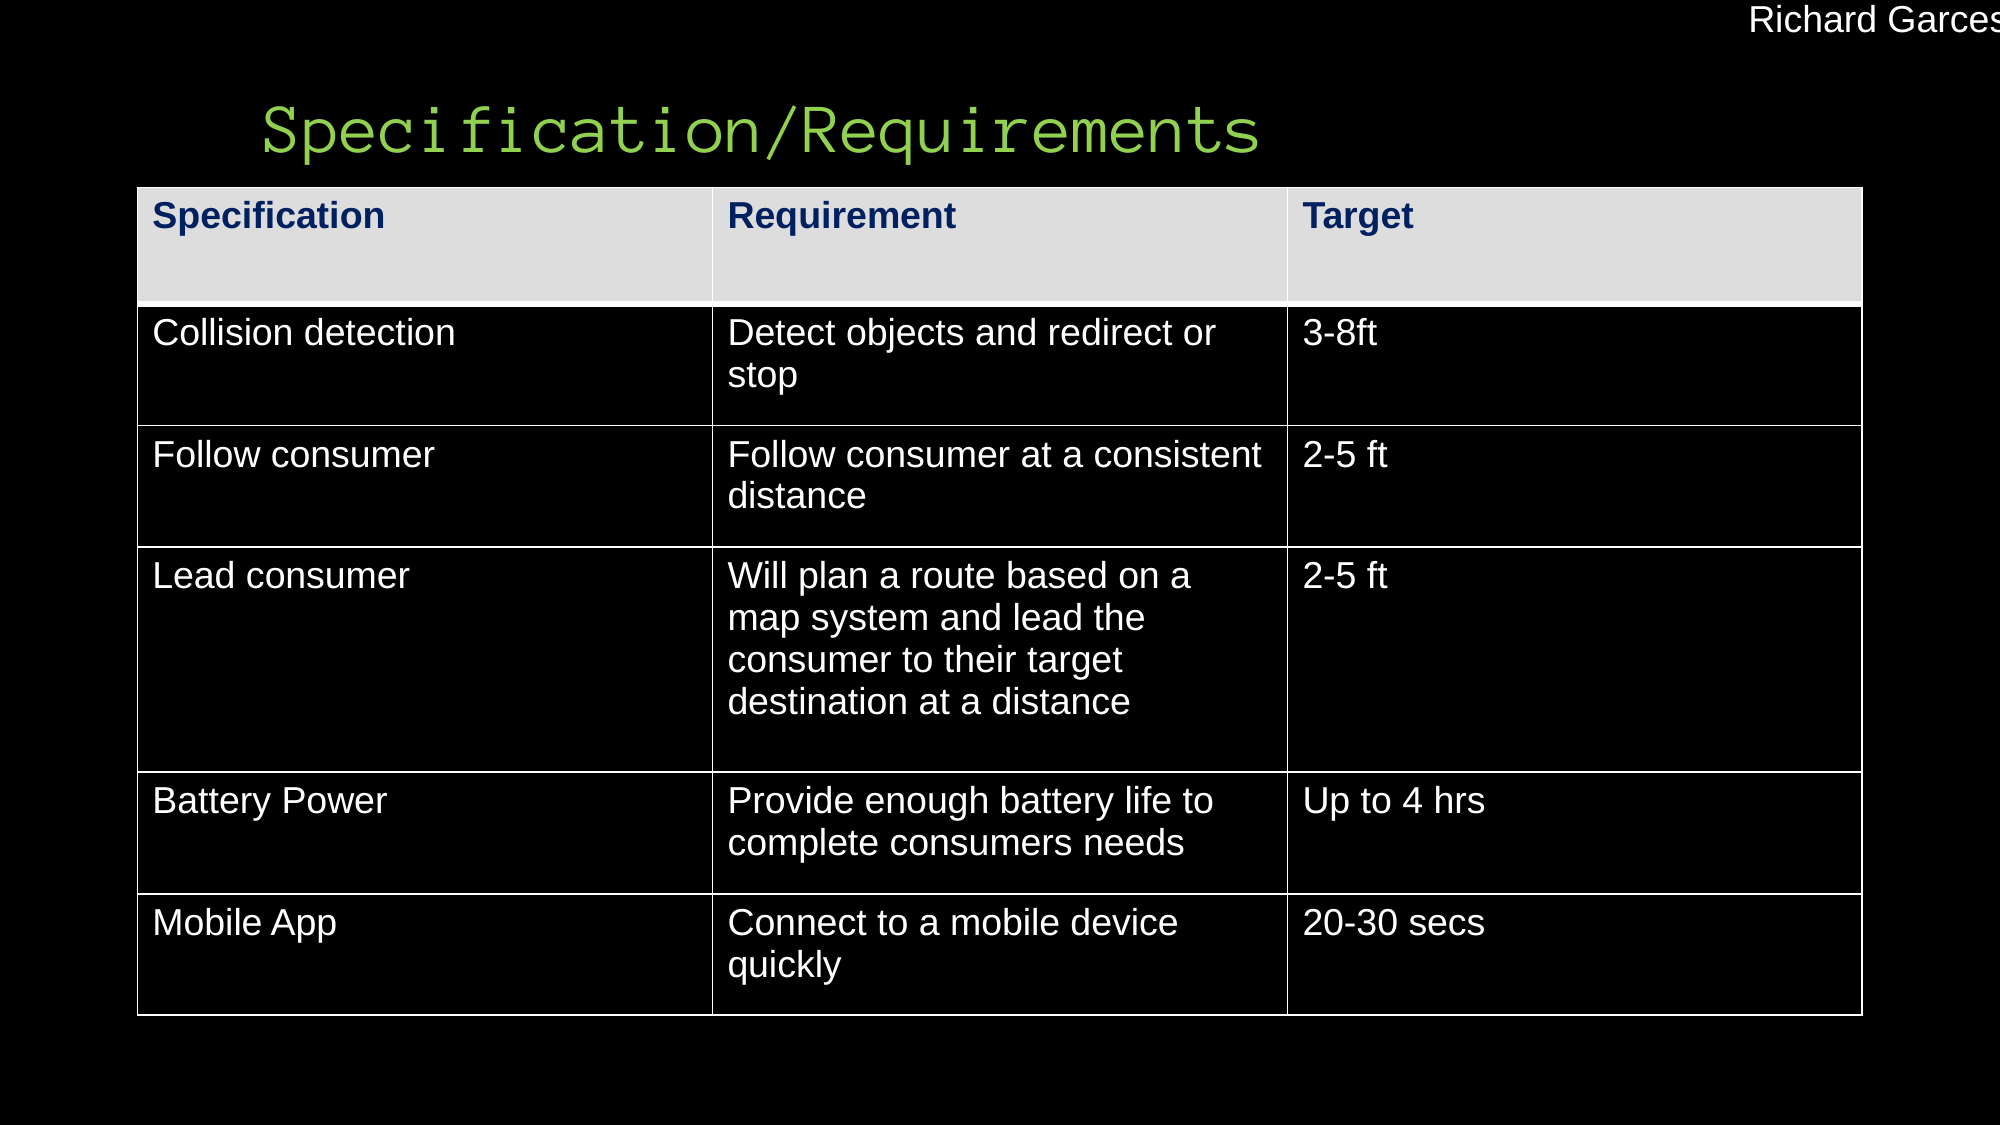

Richard Garces
# Specification/Requirements
| Specification | Requirement | Target |
| --- | --- | --- |
| Collision detection | Detect objects and redirect or stop | 3-8ft |
| Follow consumer | Follow consumer at a consistent distance | 2-5 ft |
| Lead consumer | Will plan a route based on a map system and lead the consumer to their target destination at a distance | 2-5 ft |
| Battery Power | Provide enough battery life to complete consumers needs | Up to 4 hrs |
| Mobile App | Connect to a mobile device quickly | 20-30 secs |